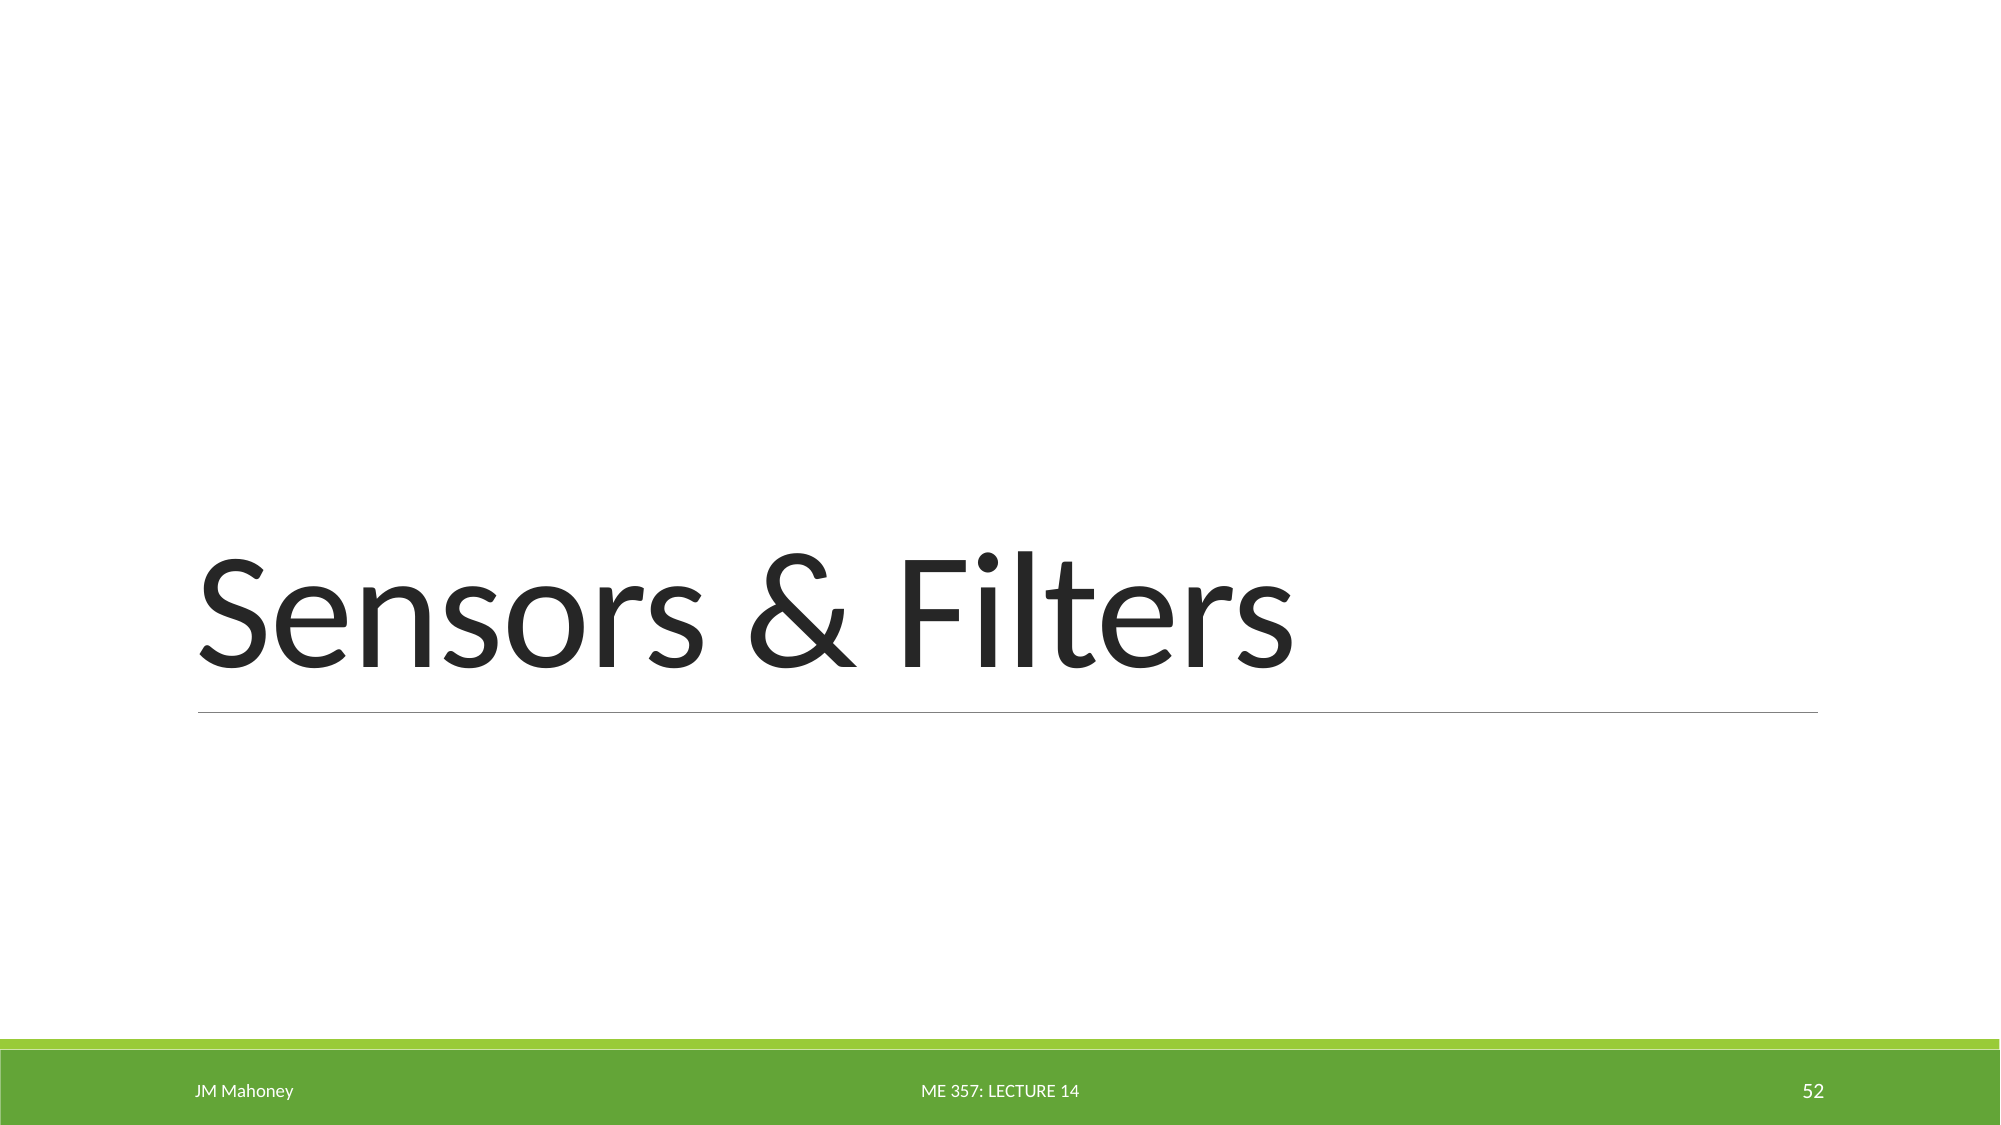

# Sensors & Filters

JM Mahoney
ME 357: Lecture 14
52